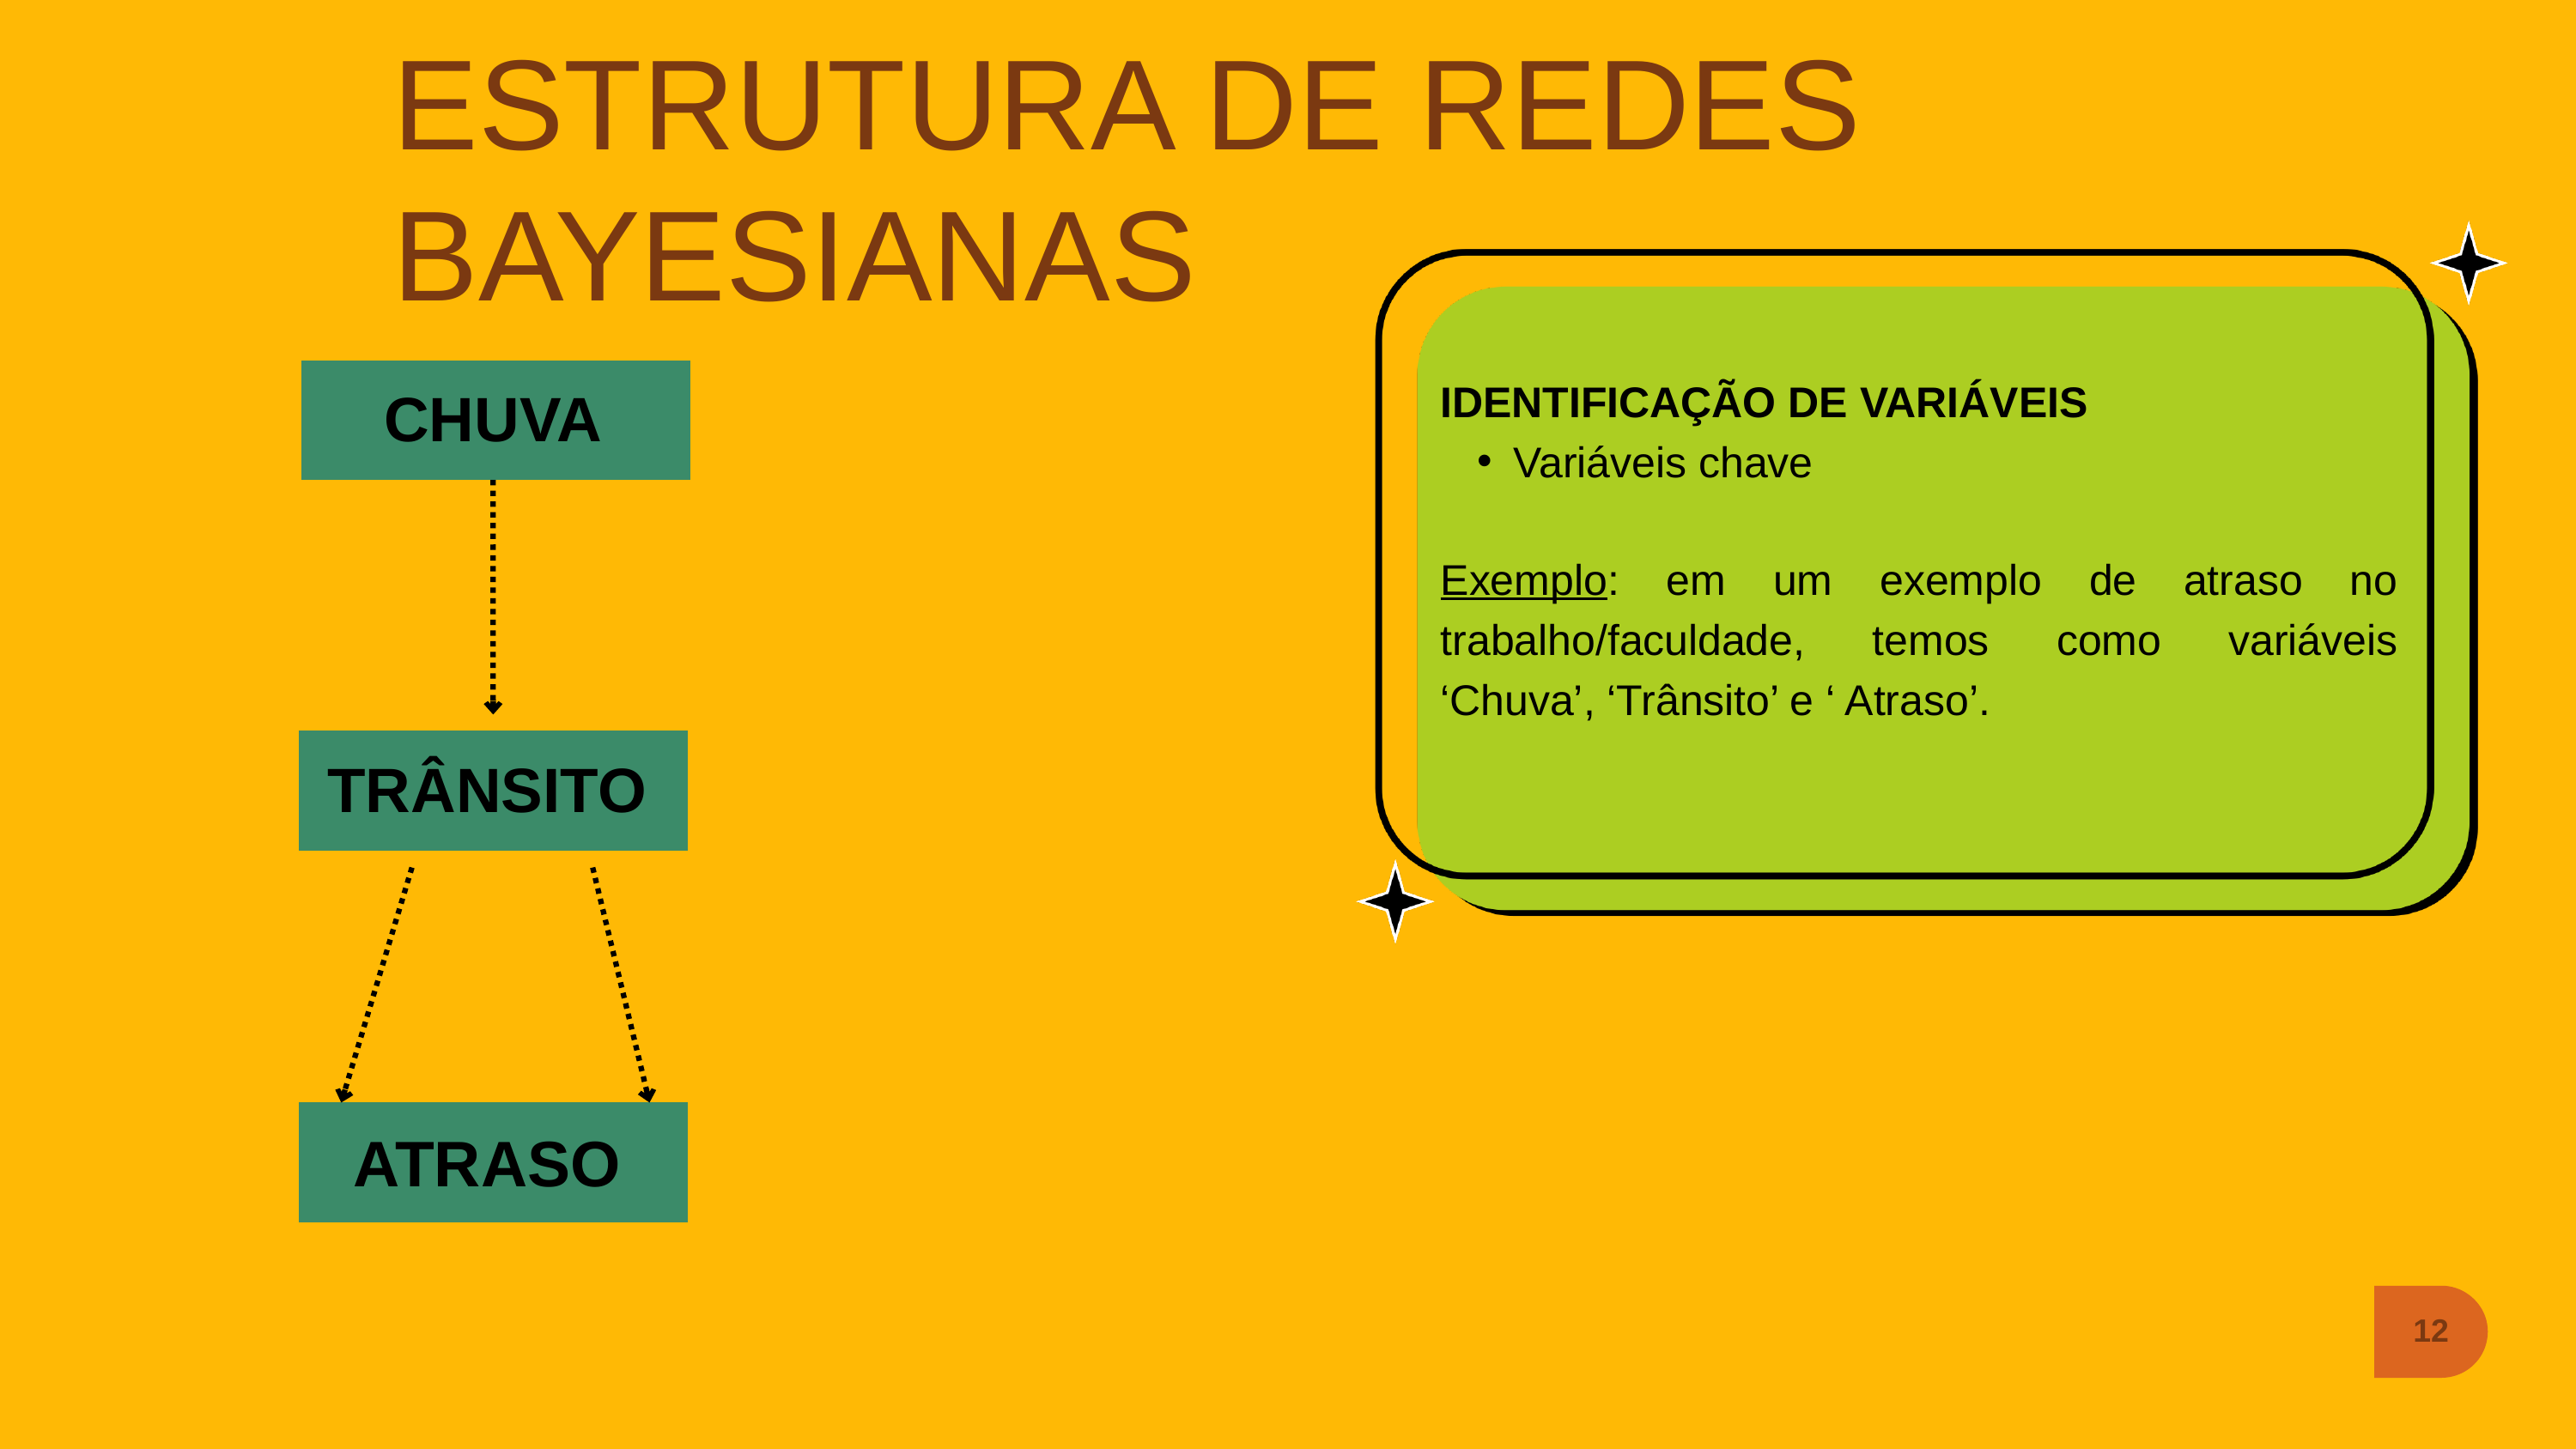

ESTRUTURA DE REDES BAYESIANAS

IDENTIFICAÇÃO DE VARIÁVEIS
Variáveis chave

Exemplo: em um exemplo de atraso no trabalho/faculdade, temos como variáveis ‘Chuva’, ‘Trânsito’ e ‘ Atraso’.
CHUVA

TRÂNSITO

ATRASO

12